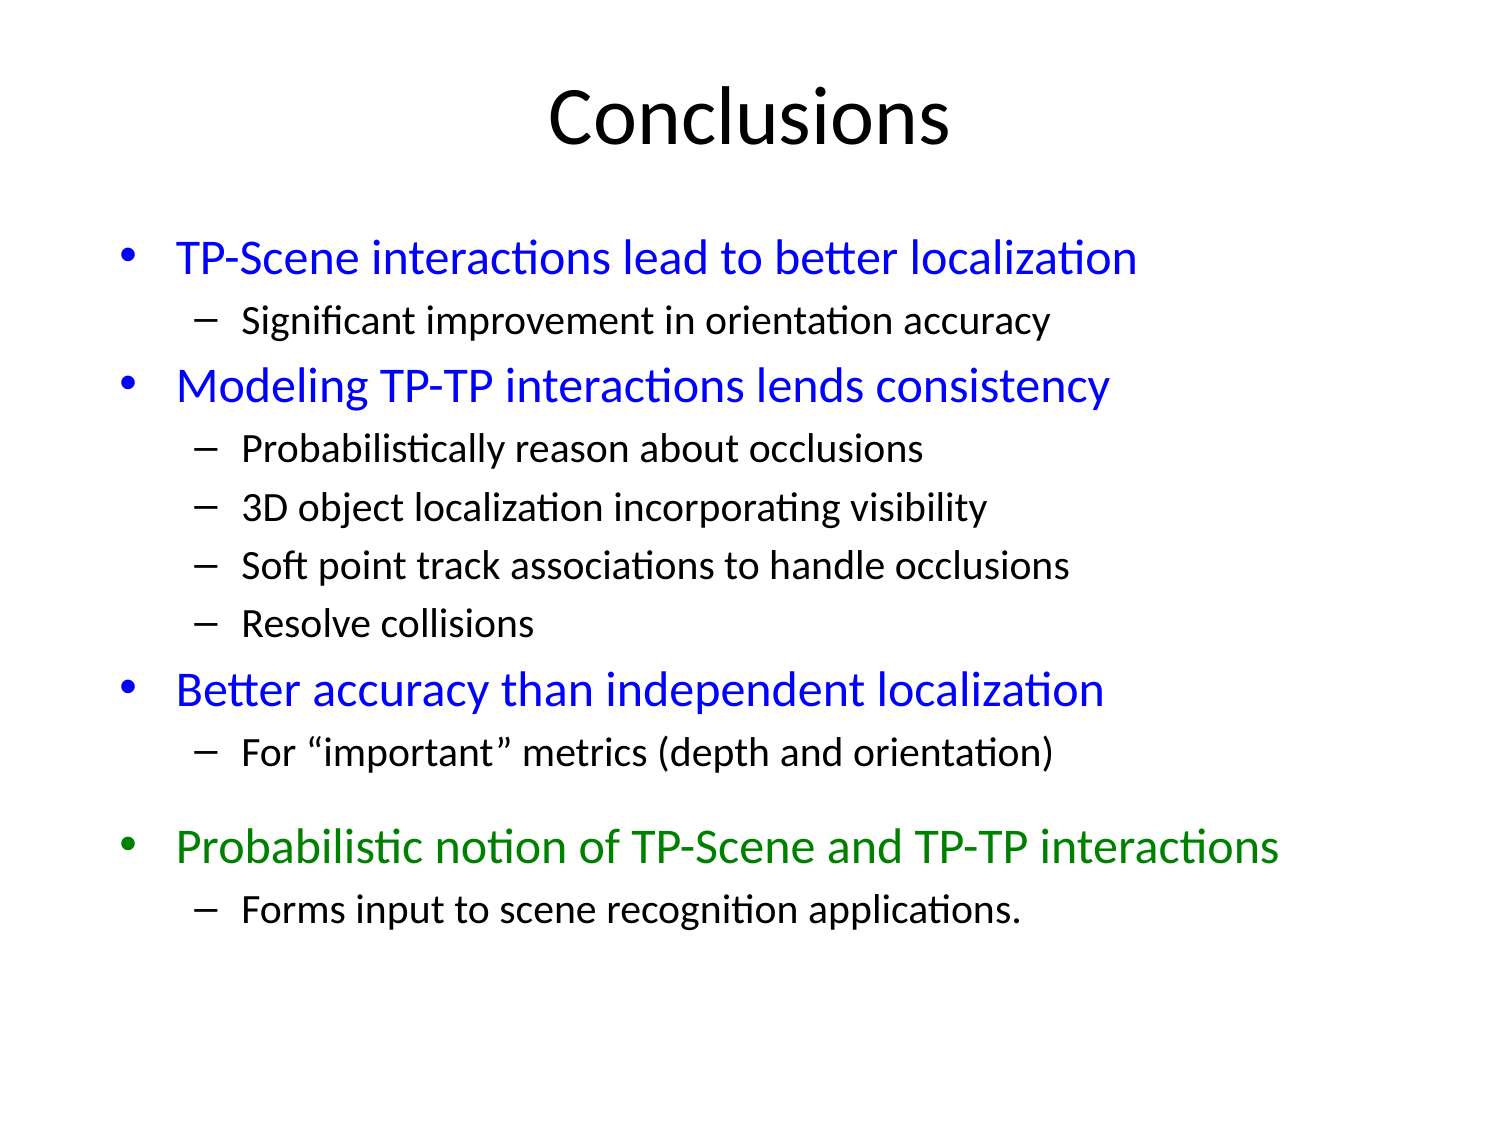

# Conclusions
TP-Scene interactions lead to better localization
Significant improvement in orientation accuracy
Modeling TP-TP interactions lends consistency
Probabilistically reason about occlusions
3D object localization incorporating visibility
Soft point track associations to handle occlusions
Resolve collisions
Better accuracy than independent localization
For “important” metrics (depth and orientation)

Probabilistic notion of TP-Scene and TP-TP interactions
Forms input to scene recognition applications.